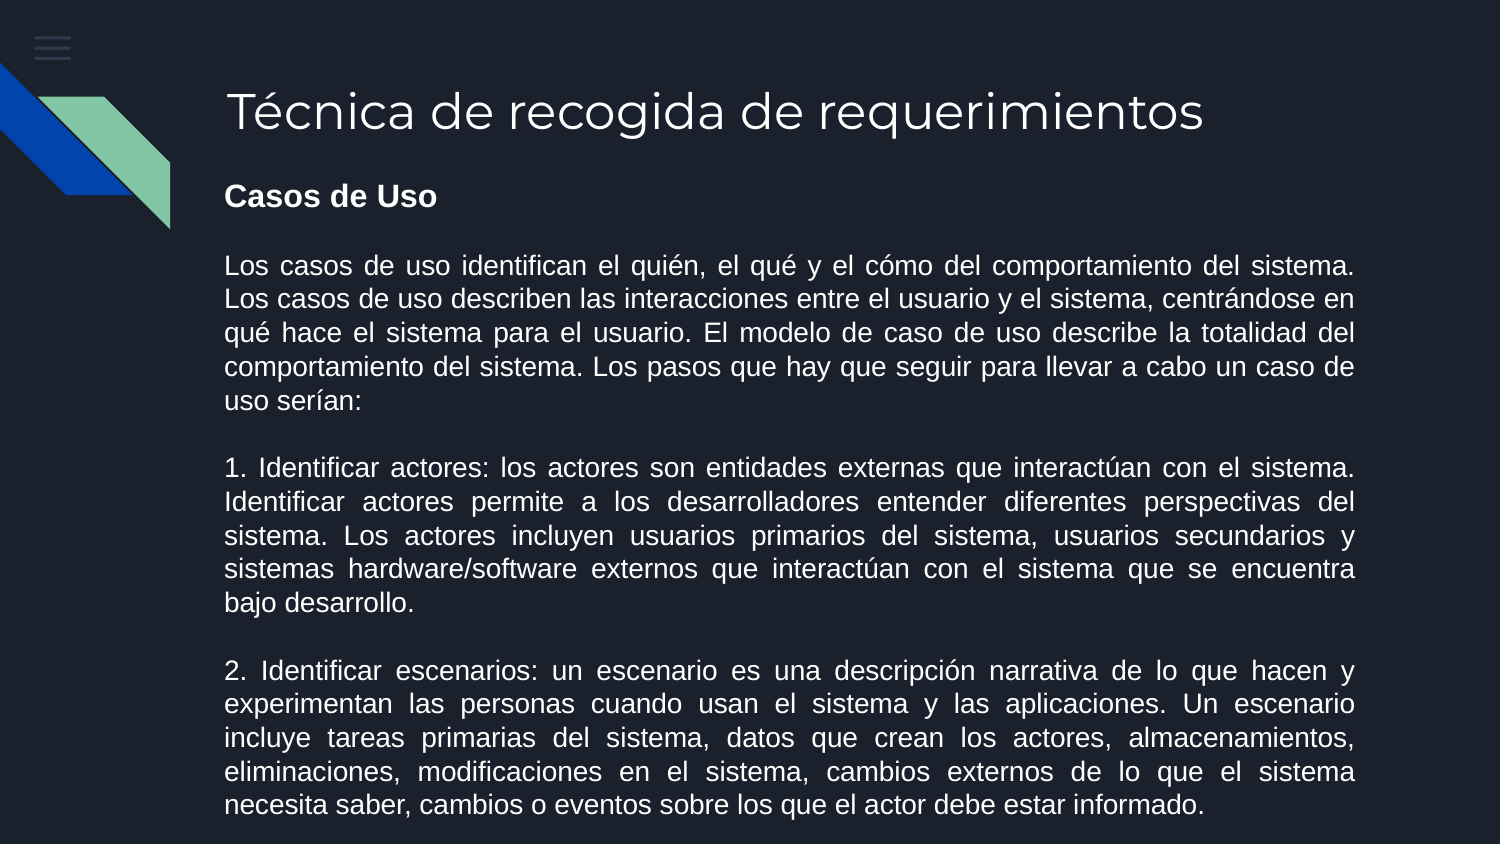

# Técnica de recogida de requerimientos

Casos de Uso

Los casos de uso identifican el quién, el qué y el cómo del comportamiento del sistema. Los casos de uso describen las interacciones entre el usuario y el sistema, centrándose en qué hace el sistema para el usuario. El modelo de caso de uso describe la totalidad del comportamiento del sistema. Los pasos que hay que seguir para llevar a cabo un caso de uso serían:

1. Identificar actores: los actores son entidades externas que interactúan con el sistema. Identificar actores permite a los desarrolladores entender diferentes perspectivas del sistema. Los actores incluyen usuarios primarios del sistema, usuarios secundarios y sistemas hardware/software externos que interactúan con el sistema que se encuentra bajo desarrollo.

2. Identificar escenarios: un escenario es una descripción narrativa de lo que hacen y experimentan las personas cuando usan el sistema y las aplicaciones. Un escenario incluye tareas primarias del sistema, datos que crean los actores, almacenamientos, eliminaciones, modificaciones en el sistema, cambios externos de lo que el sistema necesita saber, cambios o eventos sobre los que el actor debe estar informado.